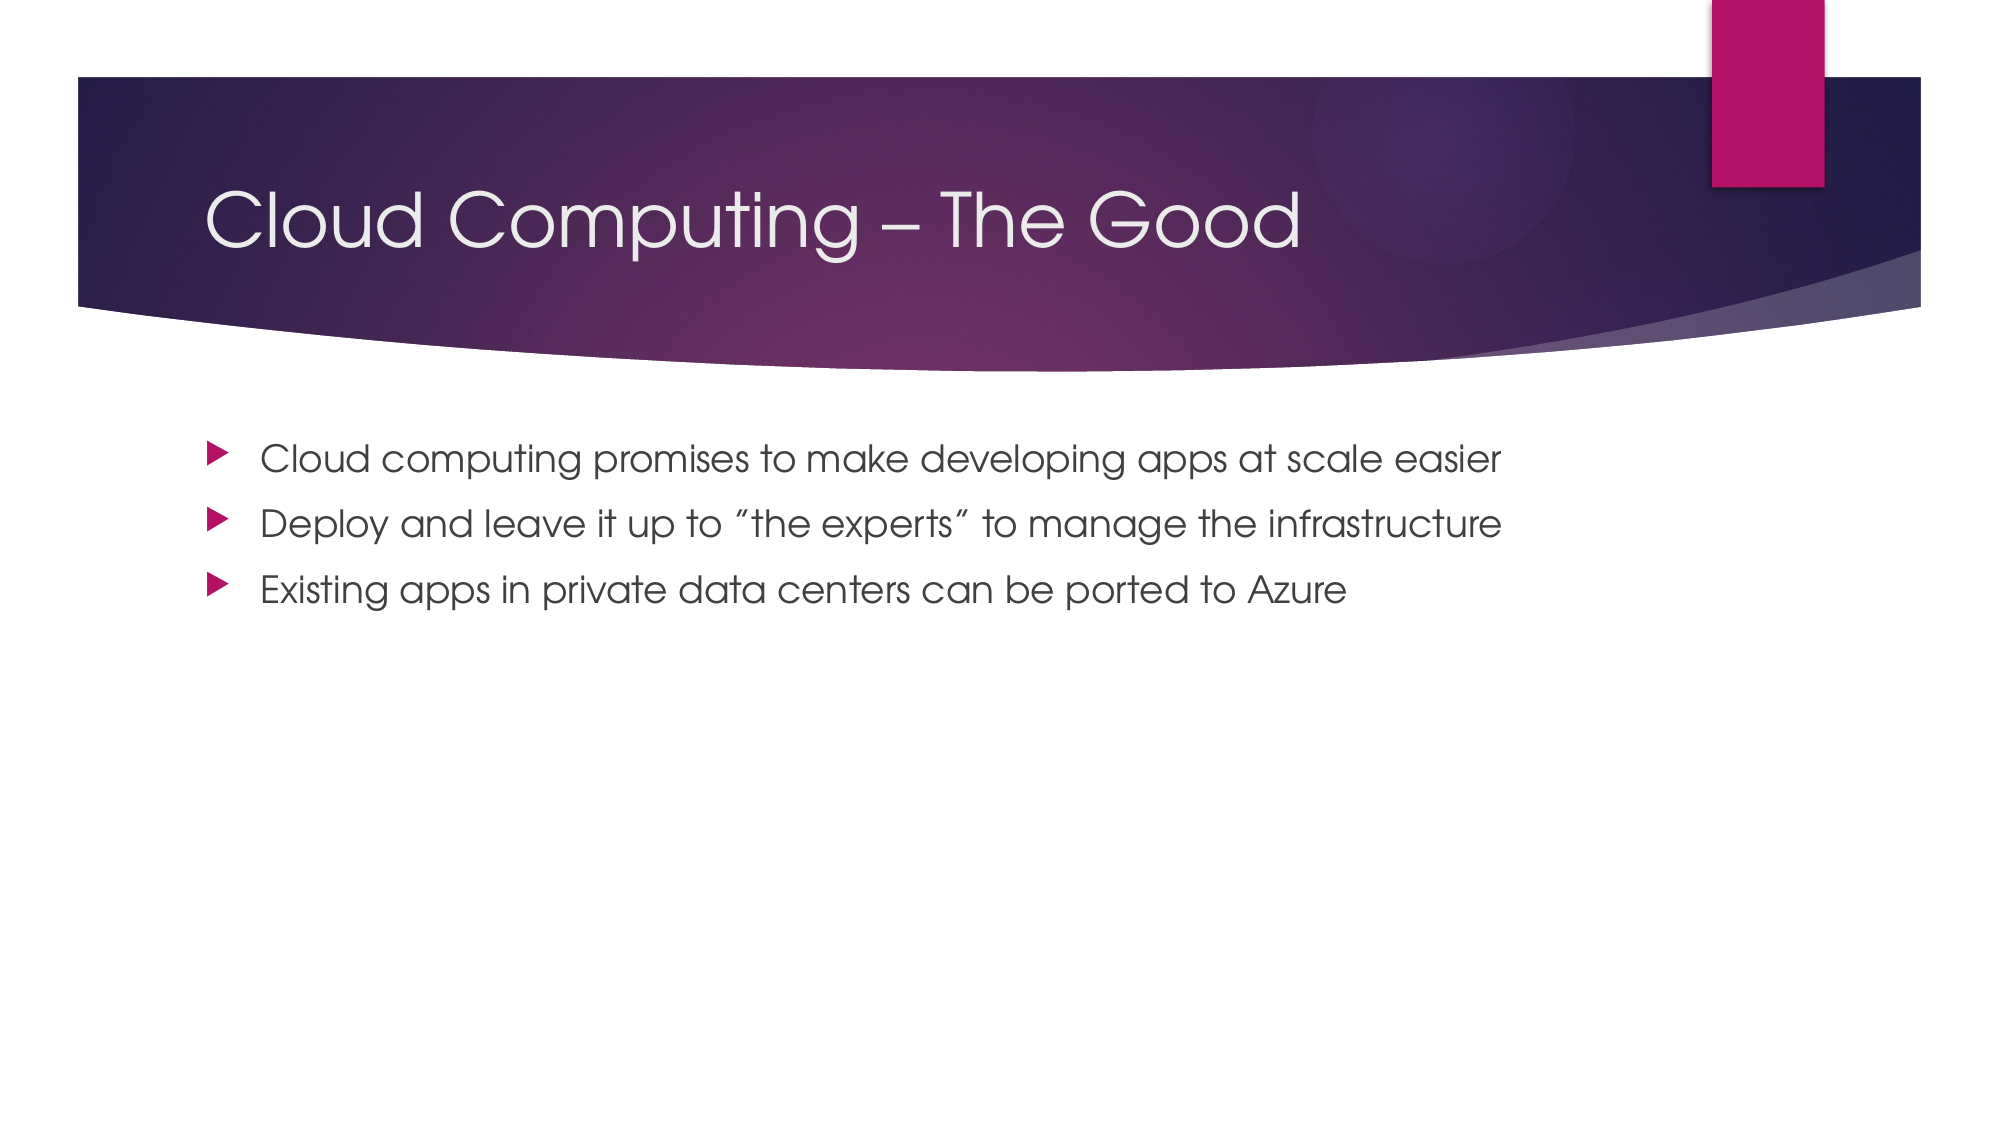

# Cloud Computing – The Good
Cloud computing promises to make developing apps at scale easier
Deploy and leave it up to ”the experts” to manage the infrastructure
Existing apps in private data centers can be ported to Azure